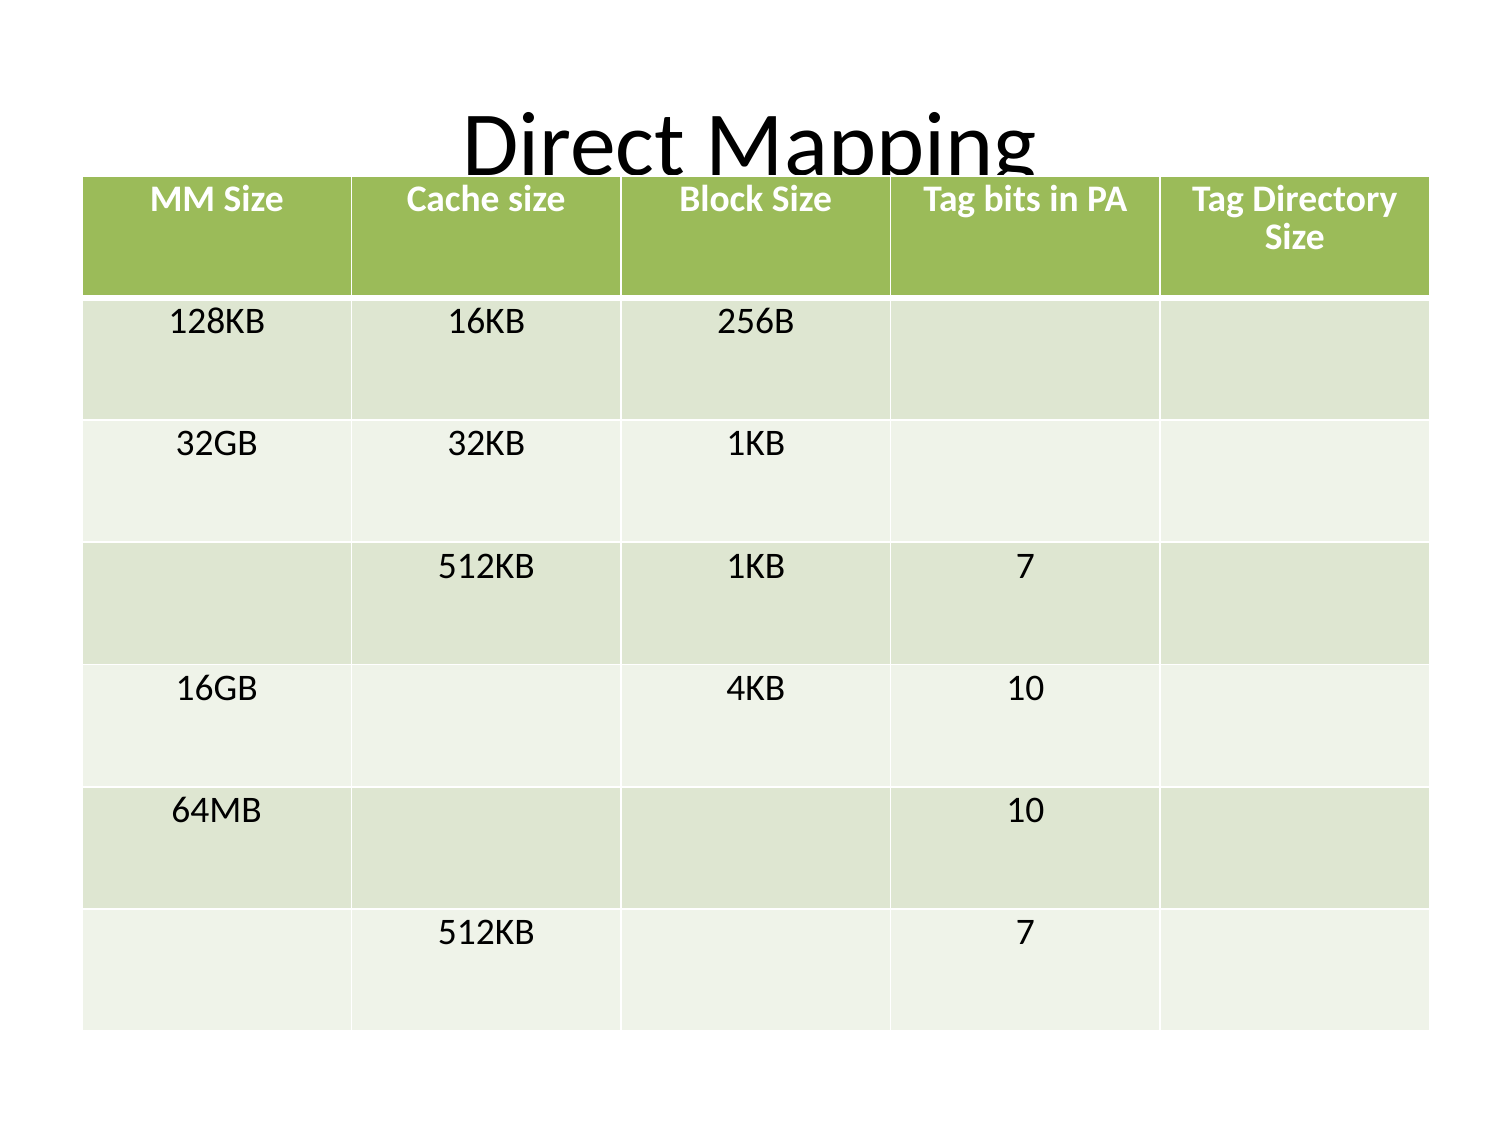

# Direct Mapping
| MM Size | Cache size | Block Size | Tag bits in PA | Tag Directory Size |
| --- | --- | --- | --- | --- |
| 128KB | 16KB | 256B |  |  |
| 32GB | 32KB | 1KB |  |  |
|  | 512KB | 1KB | 7 |  |
| 16GB |  | 4KB | 10 |  |
| 64MB |  |  | 10 |  |
|  | 512KB |  | 7 |  |